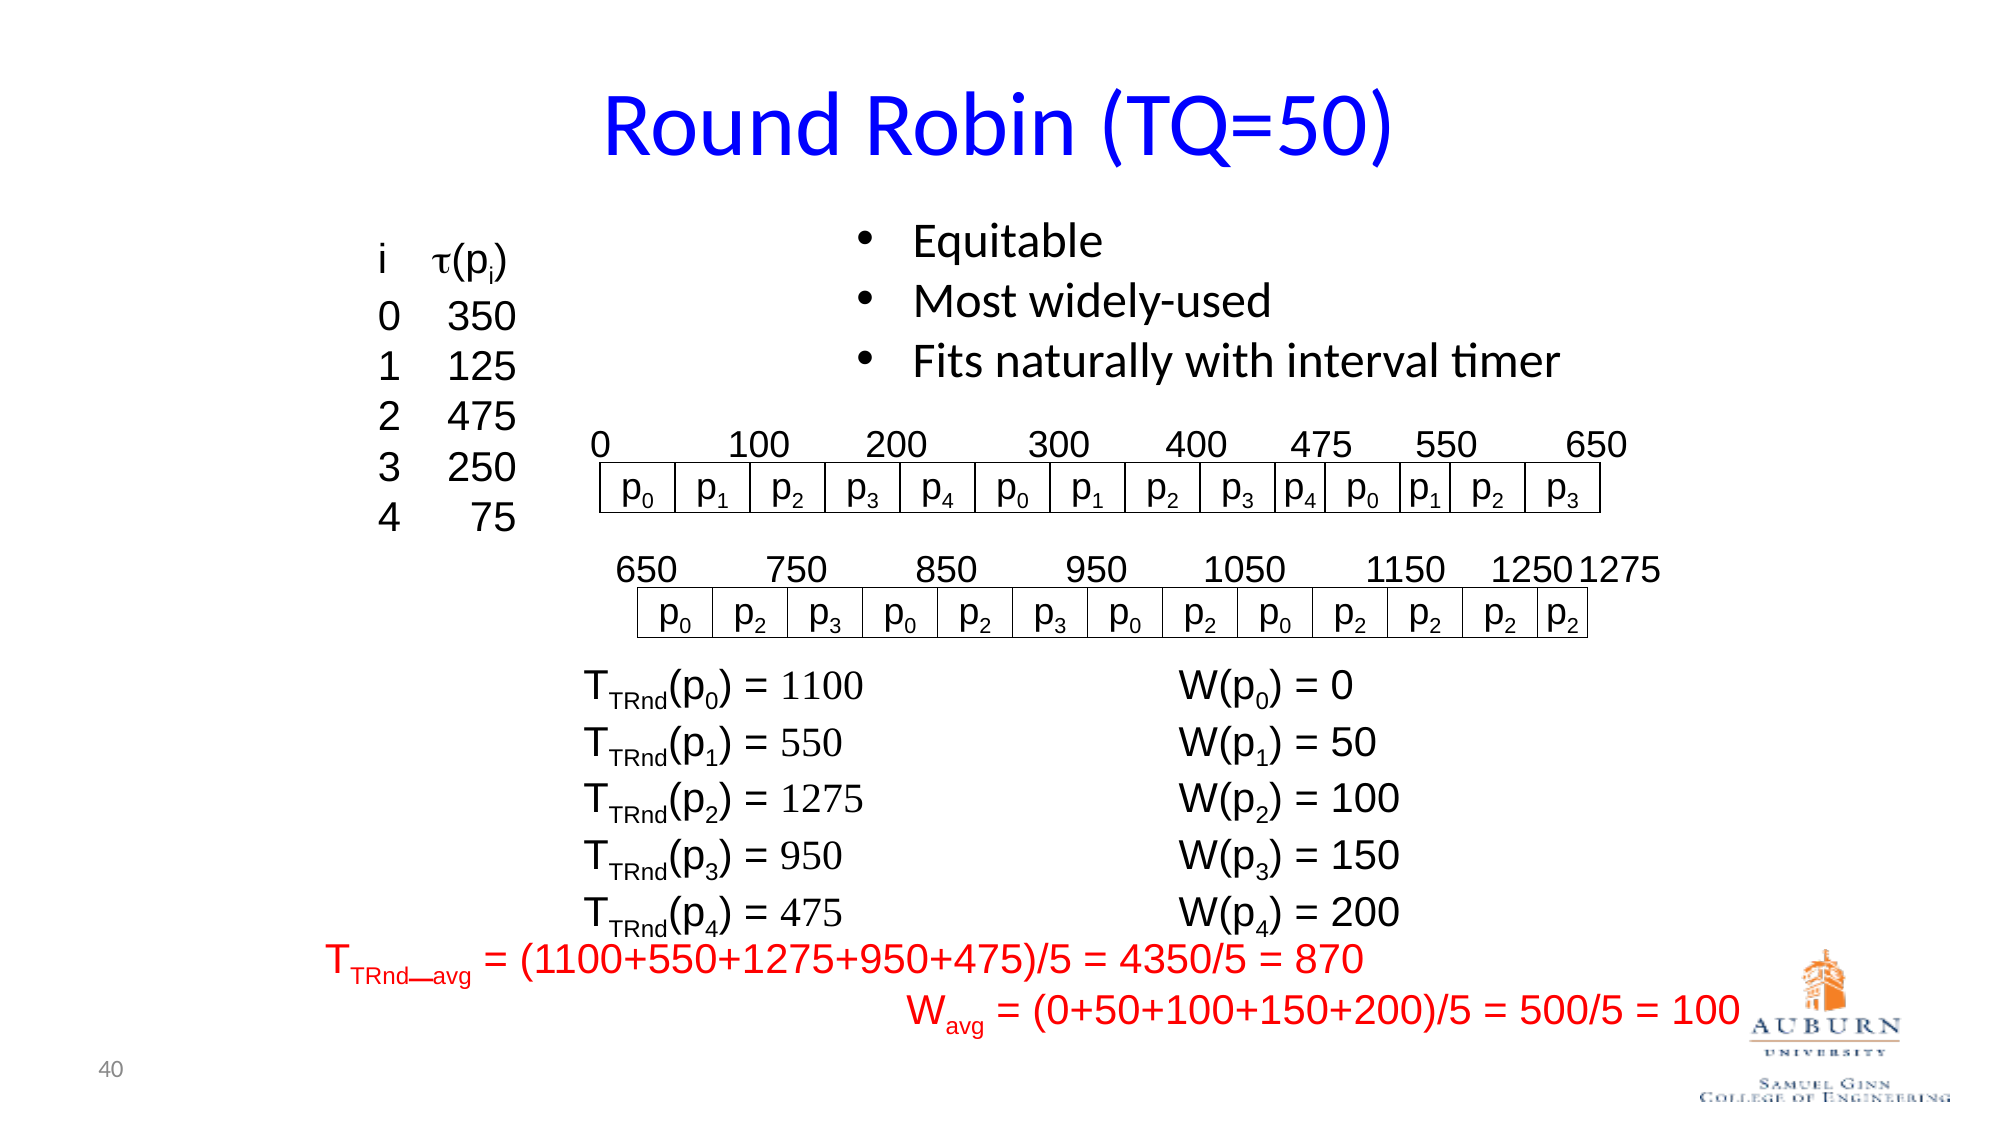

Round Robin (TQ=50)
Equitable
Most widely-used
Fits naturally with interval timer
i    τ(pi)
0    350
1    125
2    475
3    250
4      75
0
100
200
300
400
475
550
650
p0
p1
p2
p3
p4
p0
p1
p2
p3
p4
p0
p1
p2
p3
650
750
850
950
1050
1150
1250
1275
p0
p2
p3
p0
p2
p3
p0
p2
p0
p2
p2
p2
p2
TTRnd(p0) = 1100
TTRnd(p1) = 550
TTRnd(p2) = 1275
TTRnd(p3) = 950
TTRnd(p4) = 475
W(p0) = 0
W(p1) = 50
W(p2) = 100
W(p3) = 150
W(p4) = 200
TTRnd_avg = (1100+550+1275+950+475)/5 = 4350/5 = 870
Wavg = (0+50+100+150+200)/5 = 500/5 = 100
40